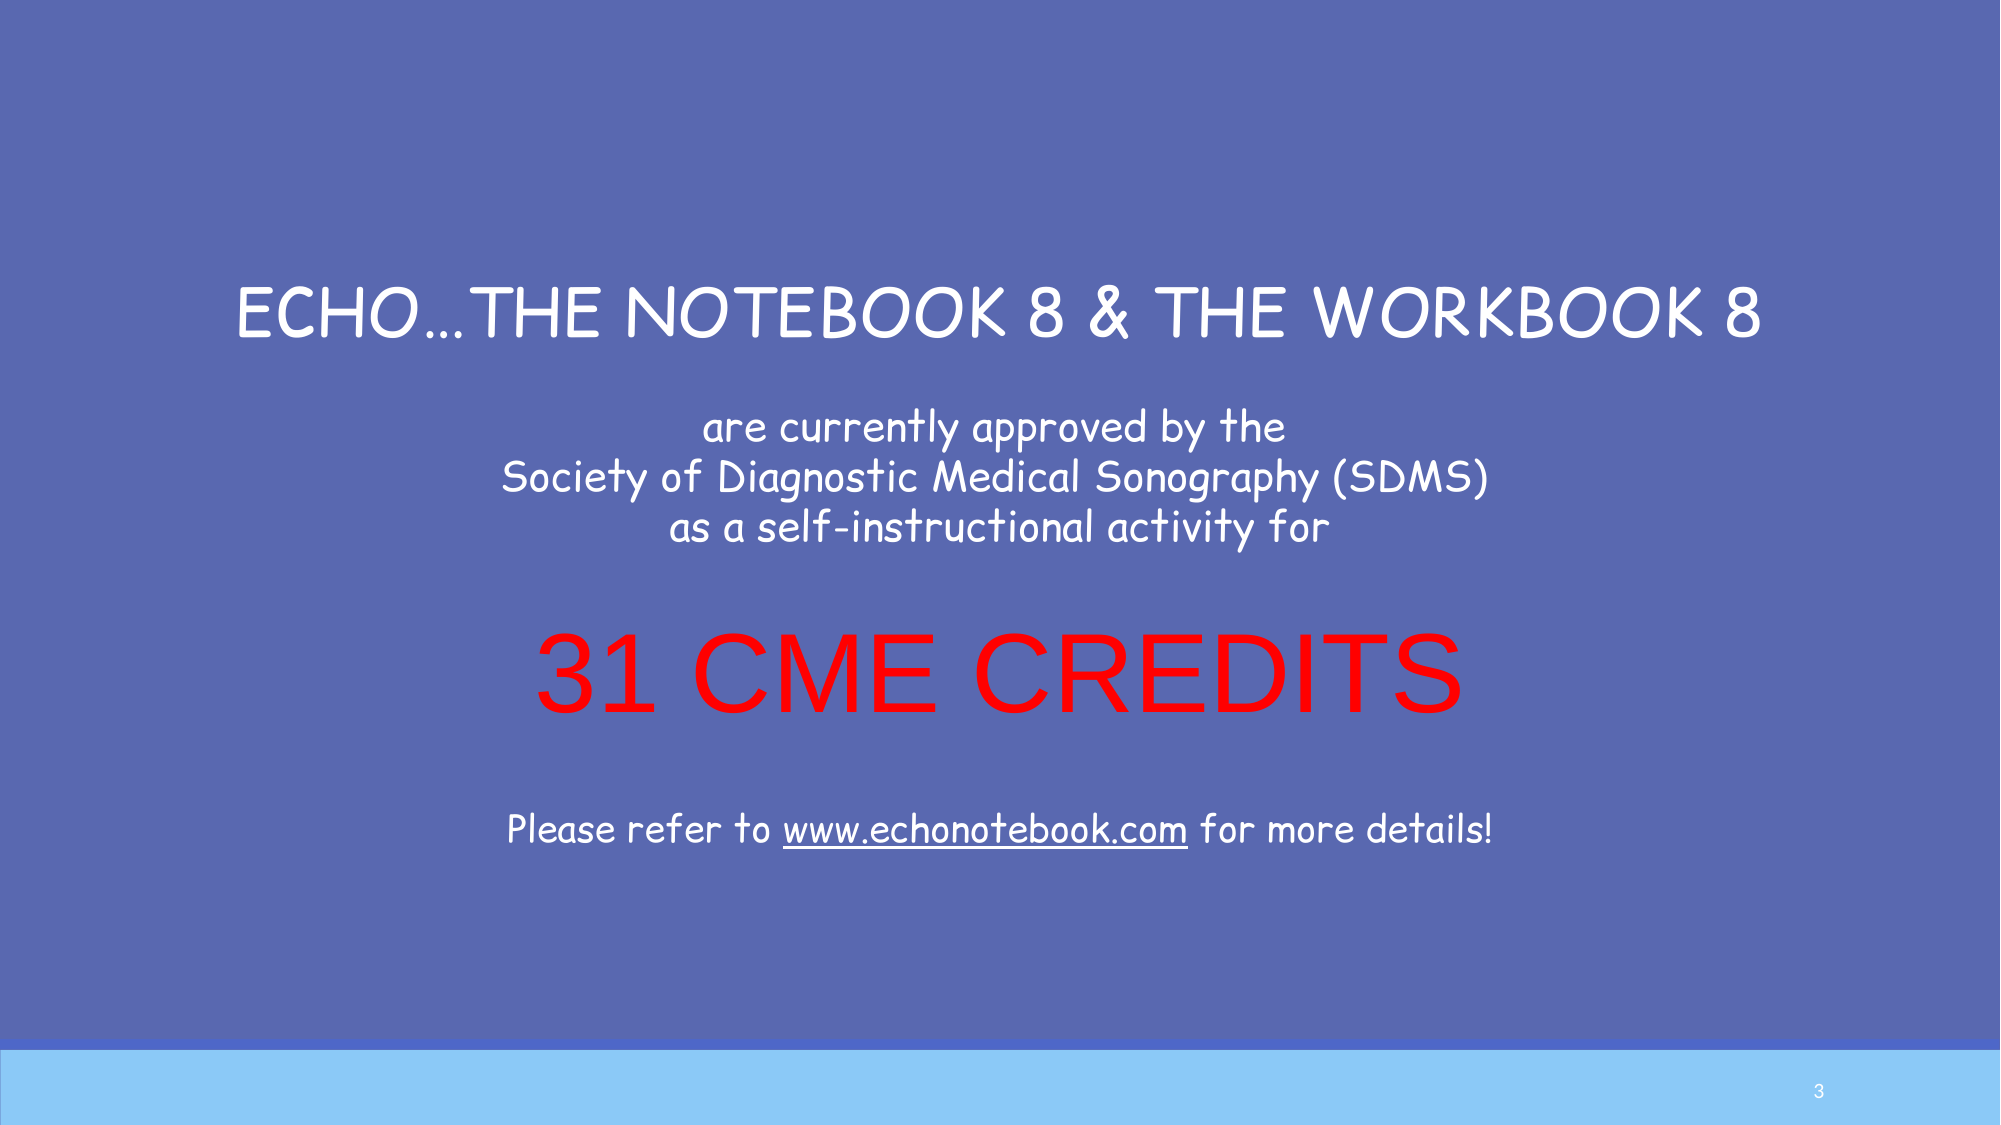

ECHO…THE NOTEBOOK 8 & THE WORKBOOK 8

are currently approved by the
Society of Diagnostic Medical Sonography (SDMS)
as a self-instructional activity for

31 CME CREDITS

Please refer to www.echonotebook.com for more details!
3